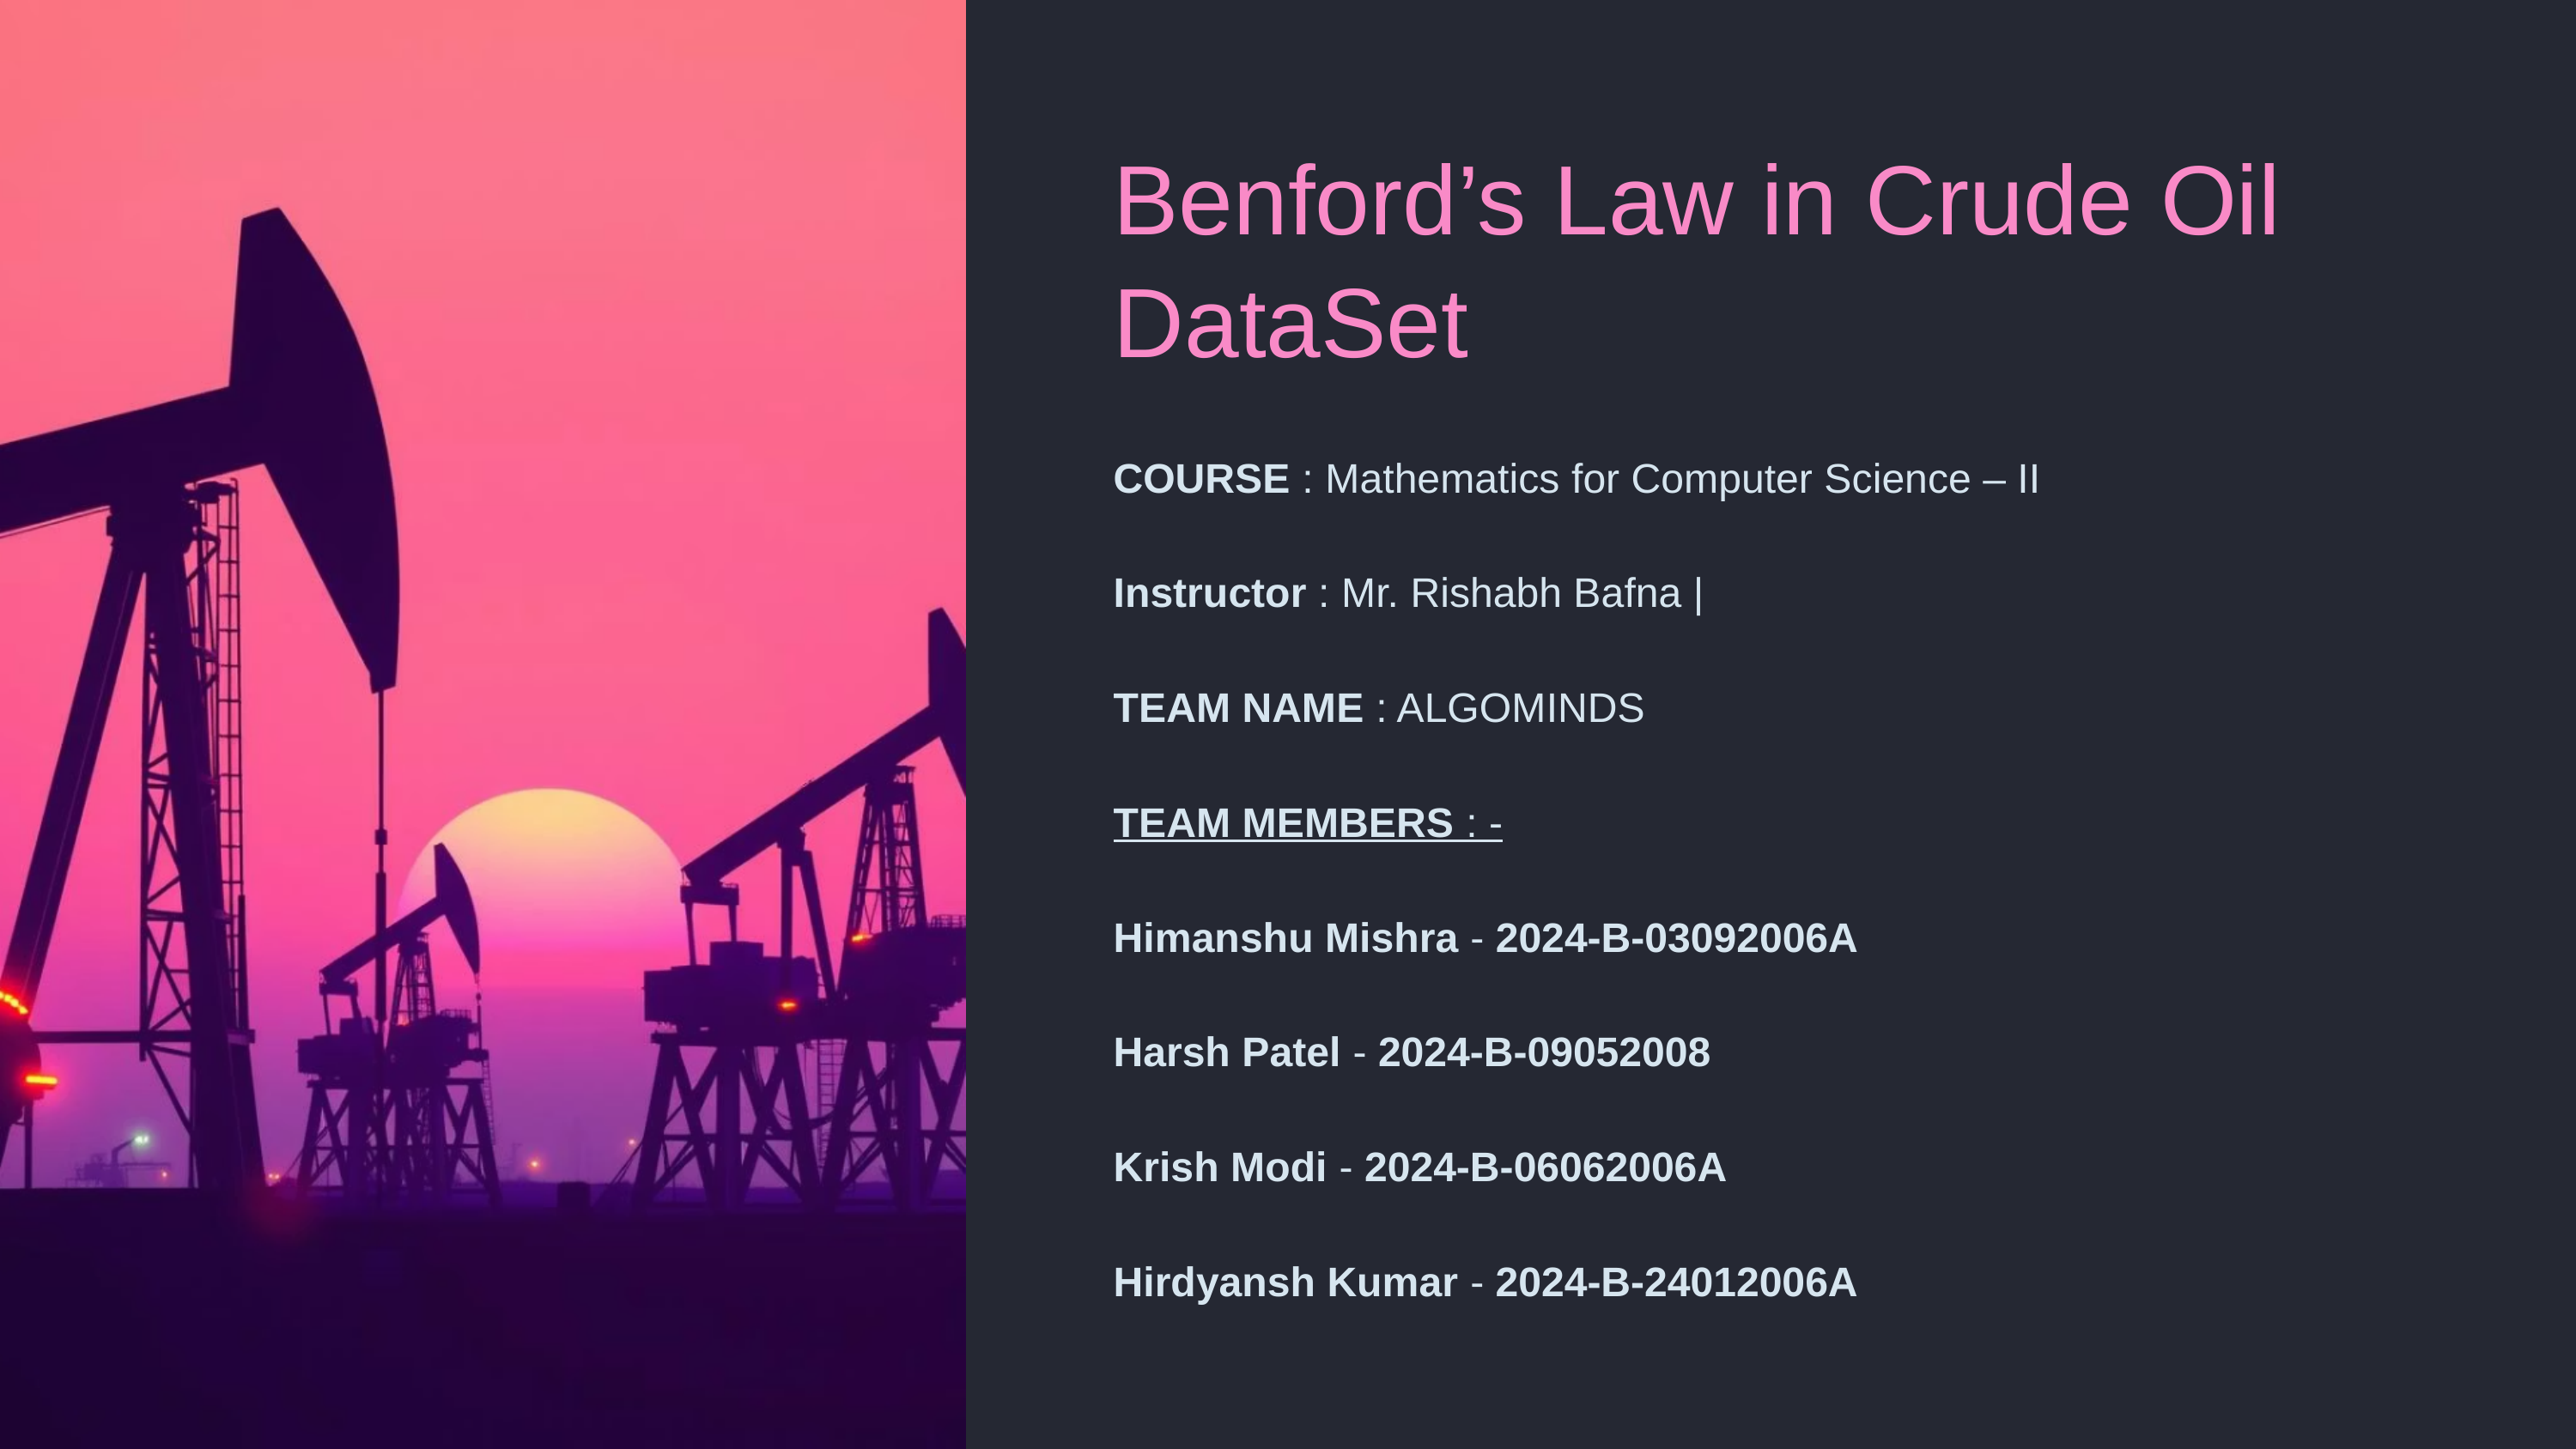

Benford’s Law in Crude Oil DataSet

COURSE : Mathematics for Computer Science – II

Instructor : Mr. Rishabh Bafna |

TEAM NAME : ALGOMINDS

TEAM MEMBERS : -

Himanshu Mishra - 2024-B-03092006A

Harsh Patel - 2024-B-09052008

Krish Modi - 2024-B-06062006A

Hirdyansh Kumar - 2024-B-24012006A